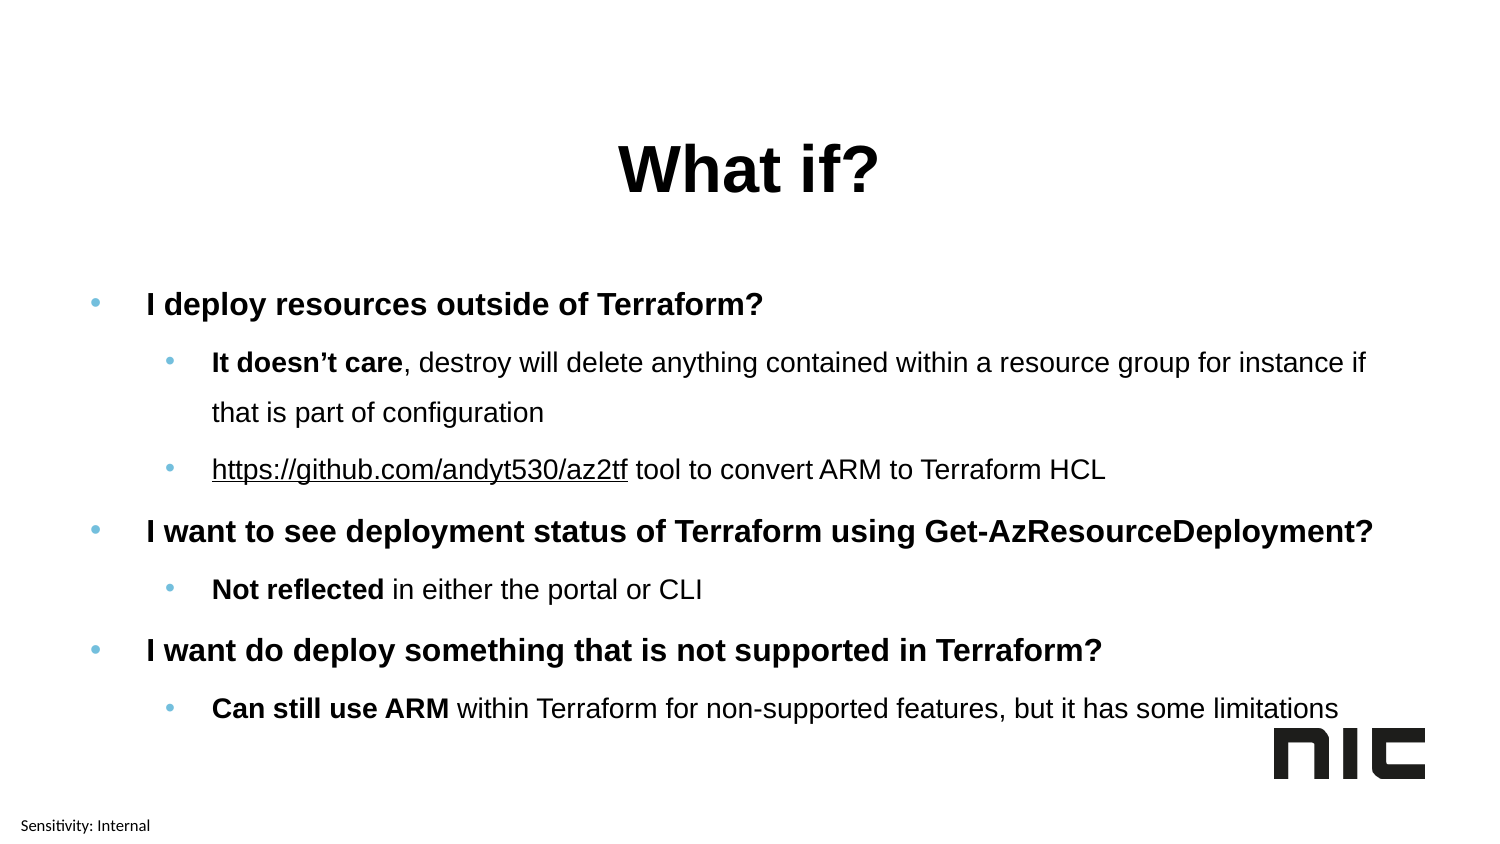

# What if?
I deploy resources outside of Terraform?
It doesn’t care, destroy will delete anything contained within a resource group for instance if that is part of configuration
https://github.com/andyt530/az2tf tool to convert ARM to Terraform HCL
I want to see deployment status of Terraform using Get-AzResourceDeployment?
Not reflected in either the portal or CLI
I want do deploy something that is not supported in Terraform?
Can still use ARM within Terraform for non-supported features, but it has some limitations